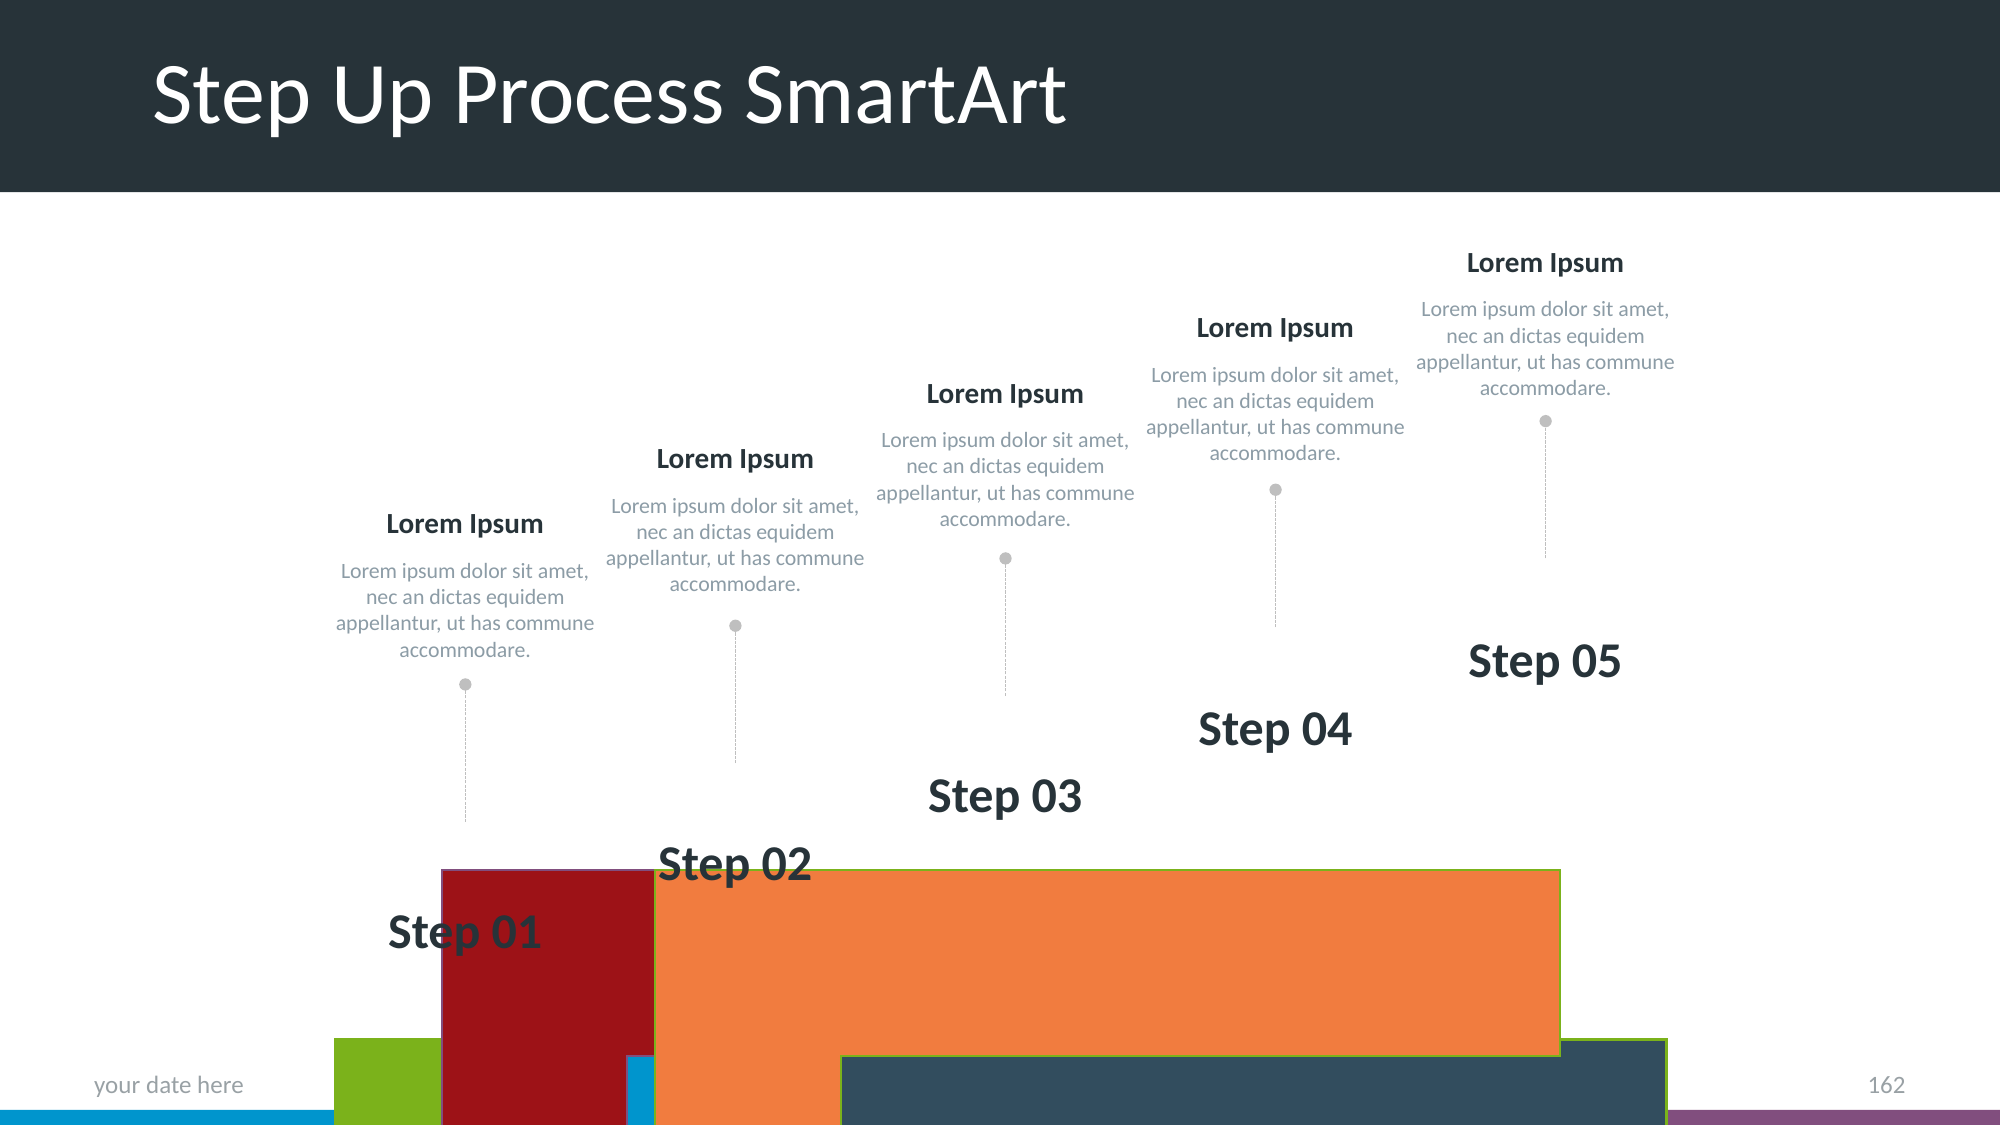

# Step Up Process SmartArt
Lorem Ipsum
Lorem ipsum dolor sit amet, nec an dictas equidem appellantur, ut has commune accommodare.
Lorem Ipsum
Lorem ipsum dolor sit amet, nec an dictas equidem appellantur, ut has commune accommodare.
Lorem Ipsum
Lorem ipsum dolor sit amet, nec an dictas equidem appellantur, ut has commune accommodare.

Lorem Ipsum
Lorem ipsum dolor sit amet, nec an dictas equidem appellantur, ut has commune accommodare.
Lorem Ipsum
Lorem ipsum dolor sit amet, nec an dictas equidem appellantur, ut has commune accommodare.
Step 05
Step 04
Step 03
Step 02
Step 01
your date here
större - a multipurpose PowerPoint template
162